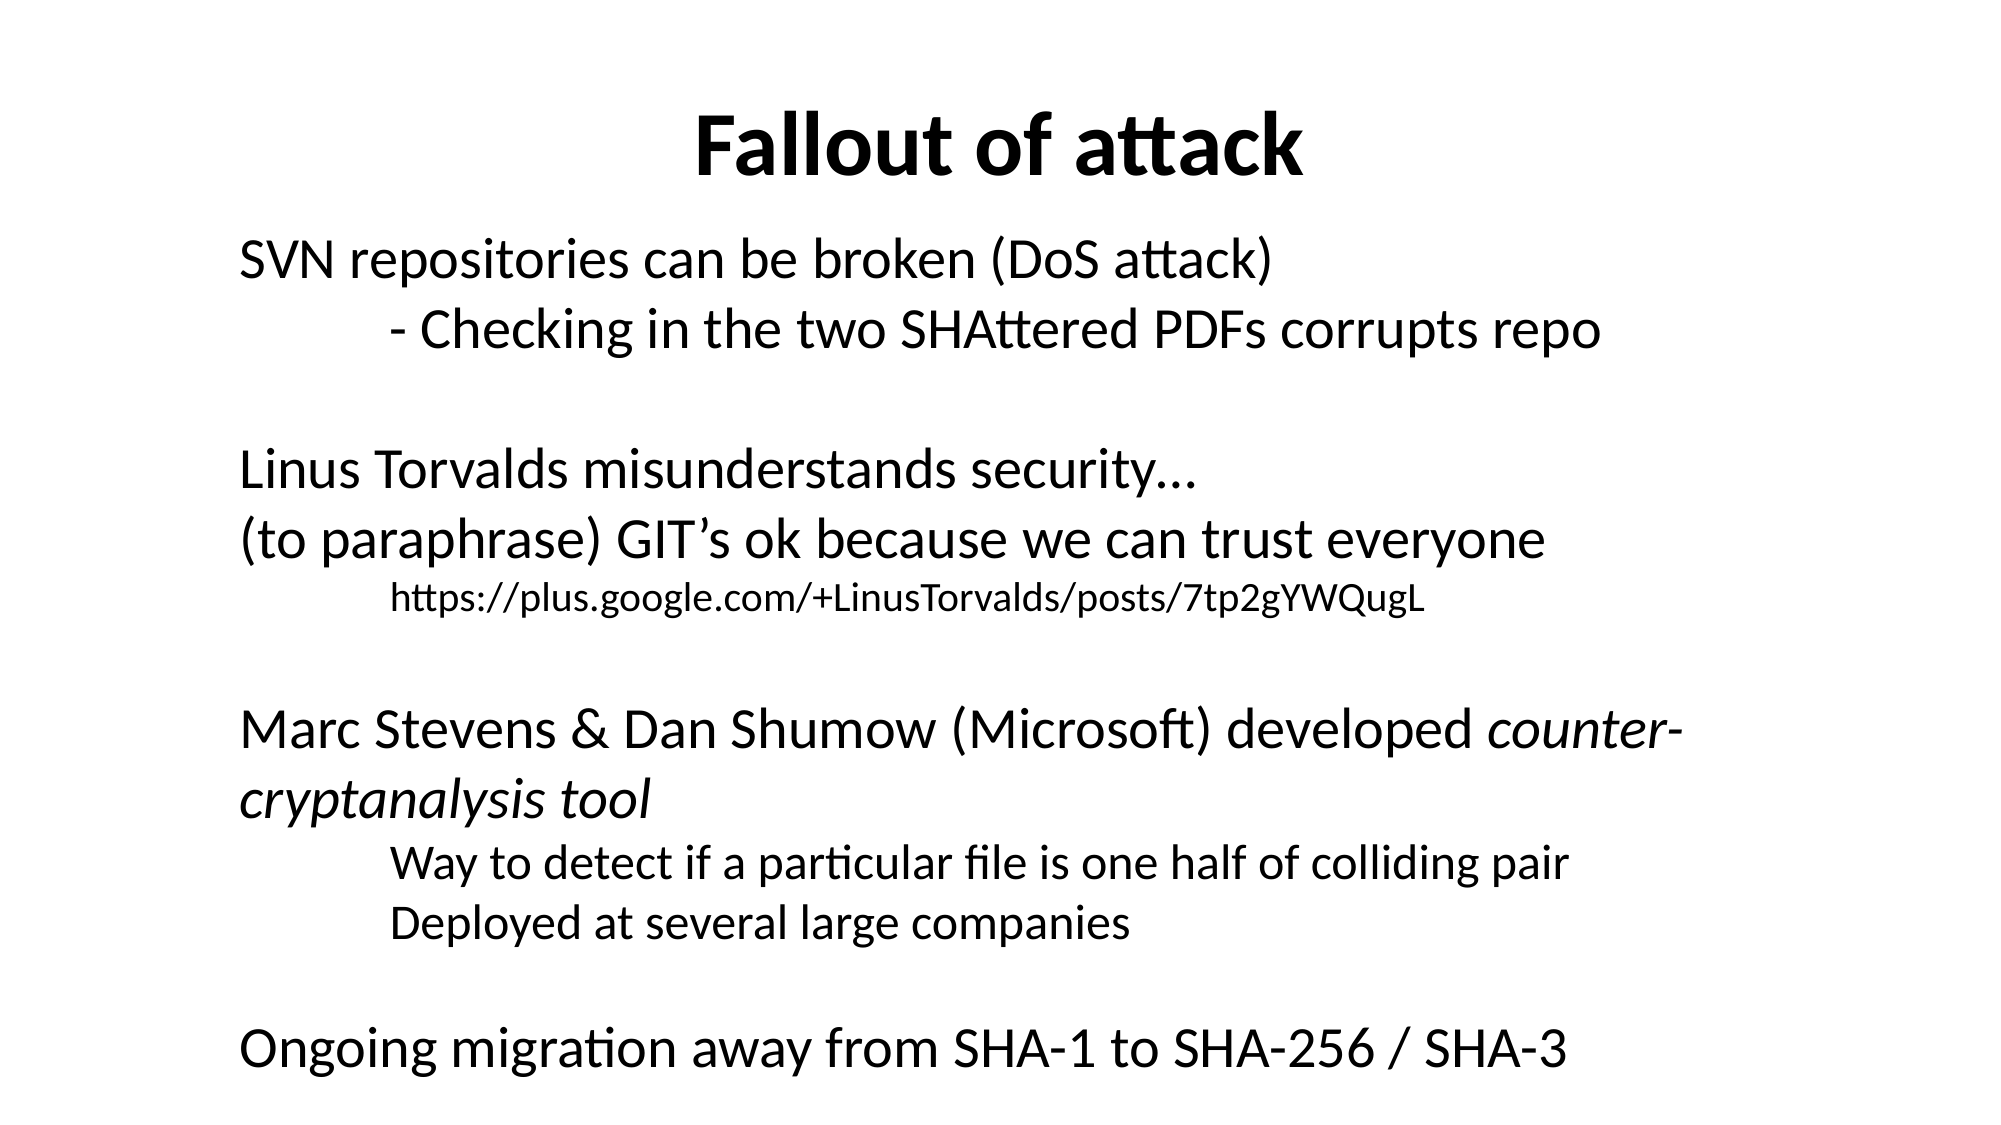

# Fallout of attack
SVN repositories can be broken (DoS attack)
	- Checking in the two SHAttered PDFs corrupts repo

Linus Torvalds misunderstands security…
(to paraphrase) GIT’s ok because we can trust everyone
	https://plus.google.com/+LinusTorvalds/posts/7tp2gYWQugL

Marc Stevens & Dan Shumow (Microsoft) developed counter-cryptanalysis tool
	Way to detect if a particular file is one half of colliding pair
	Deployed at several large companies

Ongoing migration away from SHA-1 to SHA-256 / SHA-3